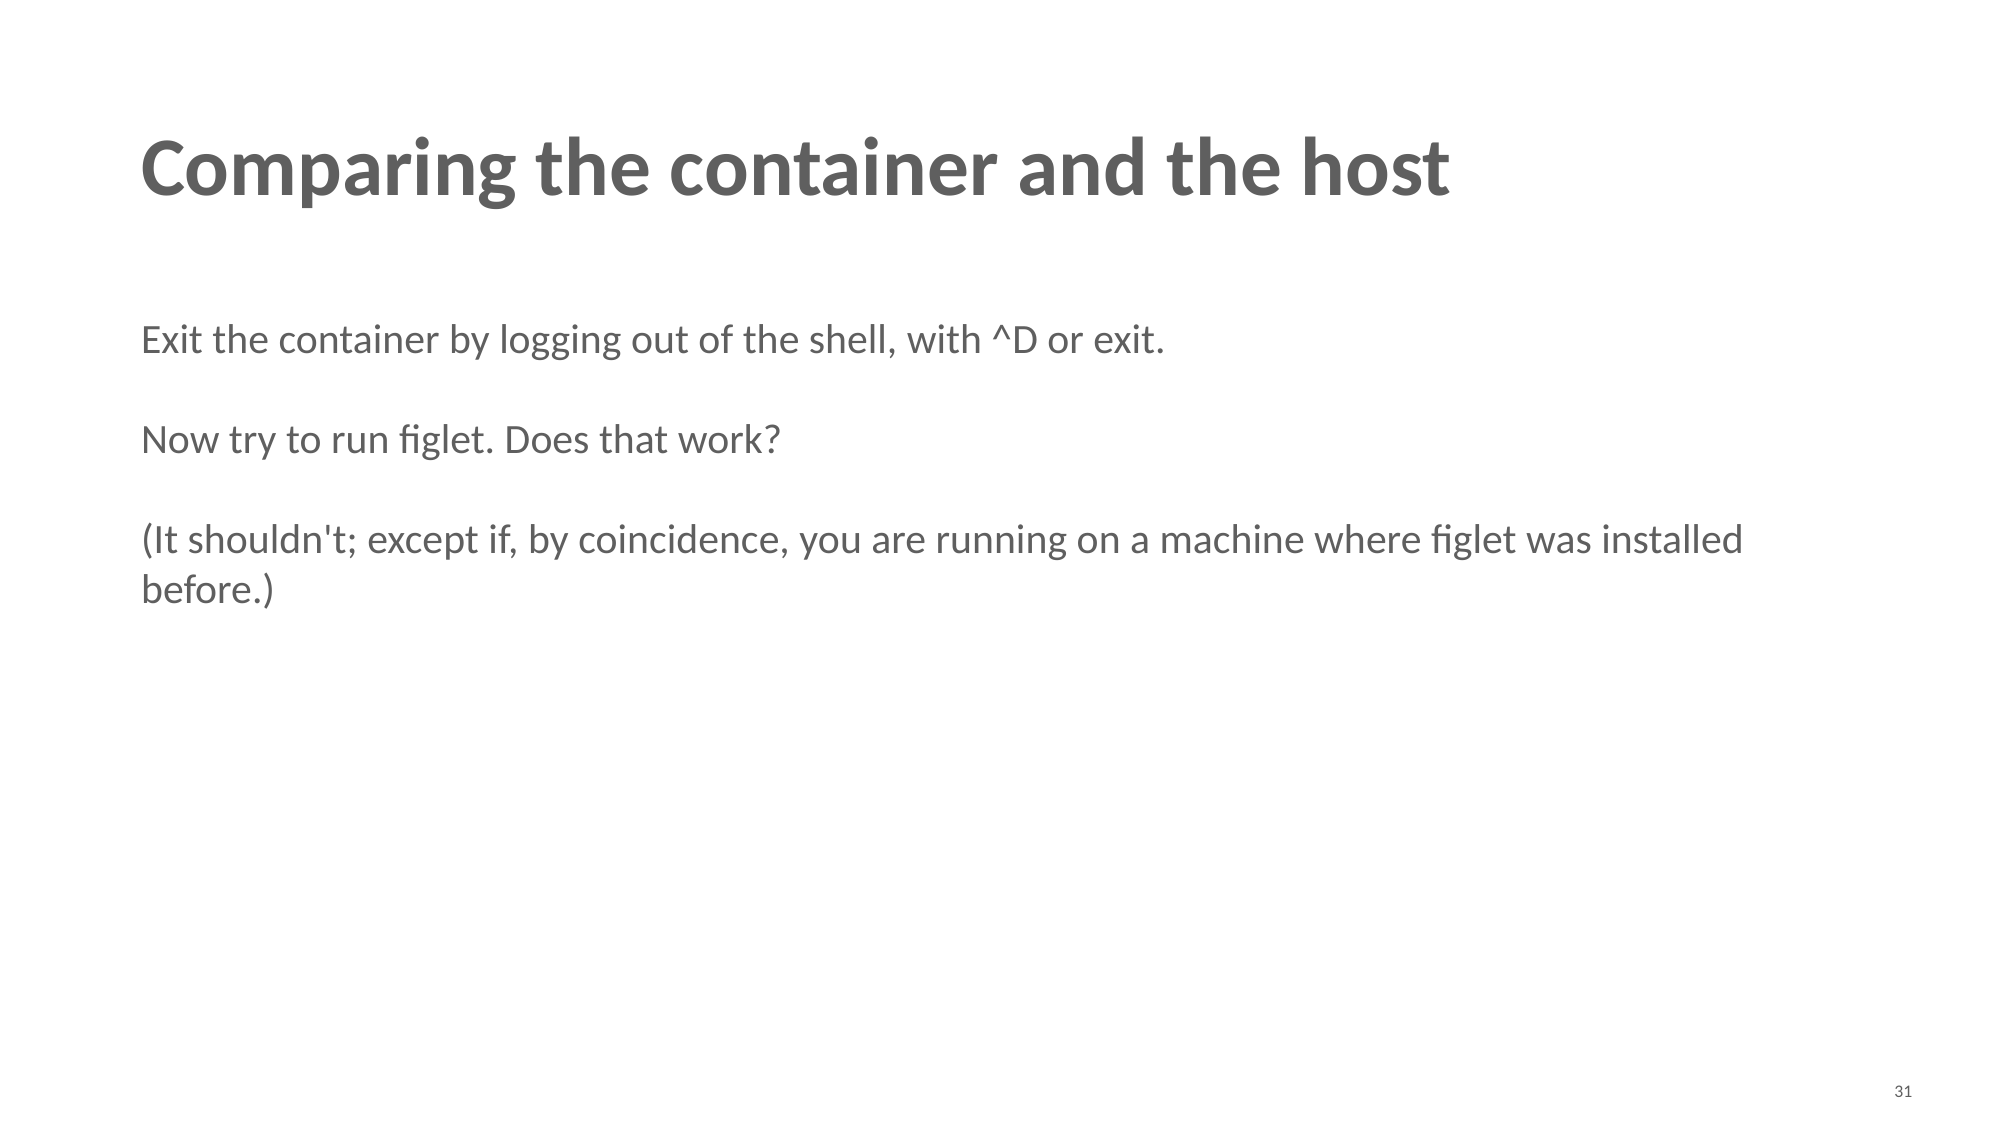

Comparing the container and the host

Exit the container by logging out of the shell, with ^D or exit.

Now try to run figlet. Does that work?

(It shouldn't; except if, by coincidence, you are running on a machine where figlet was installed before.)
31